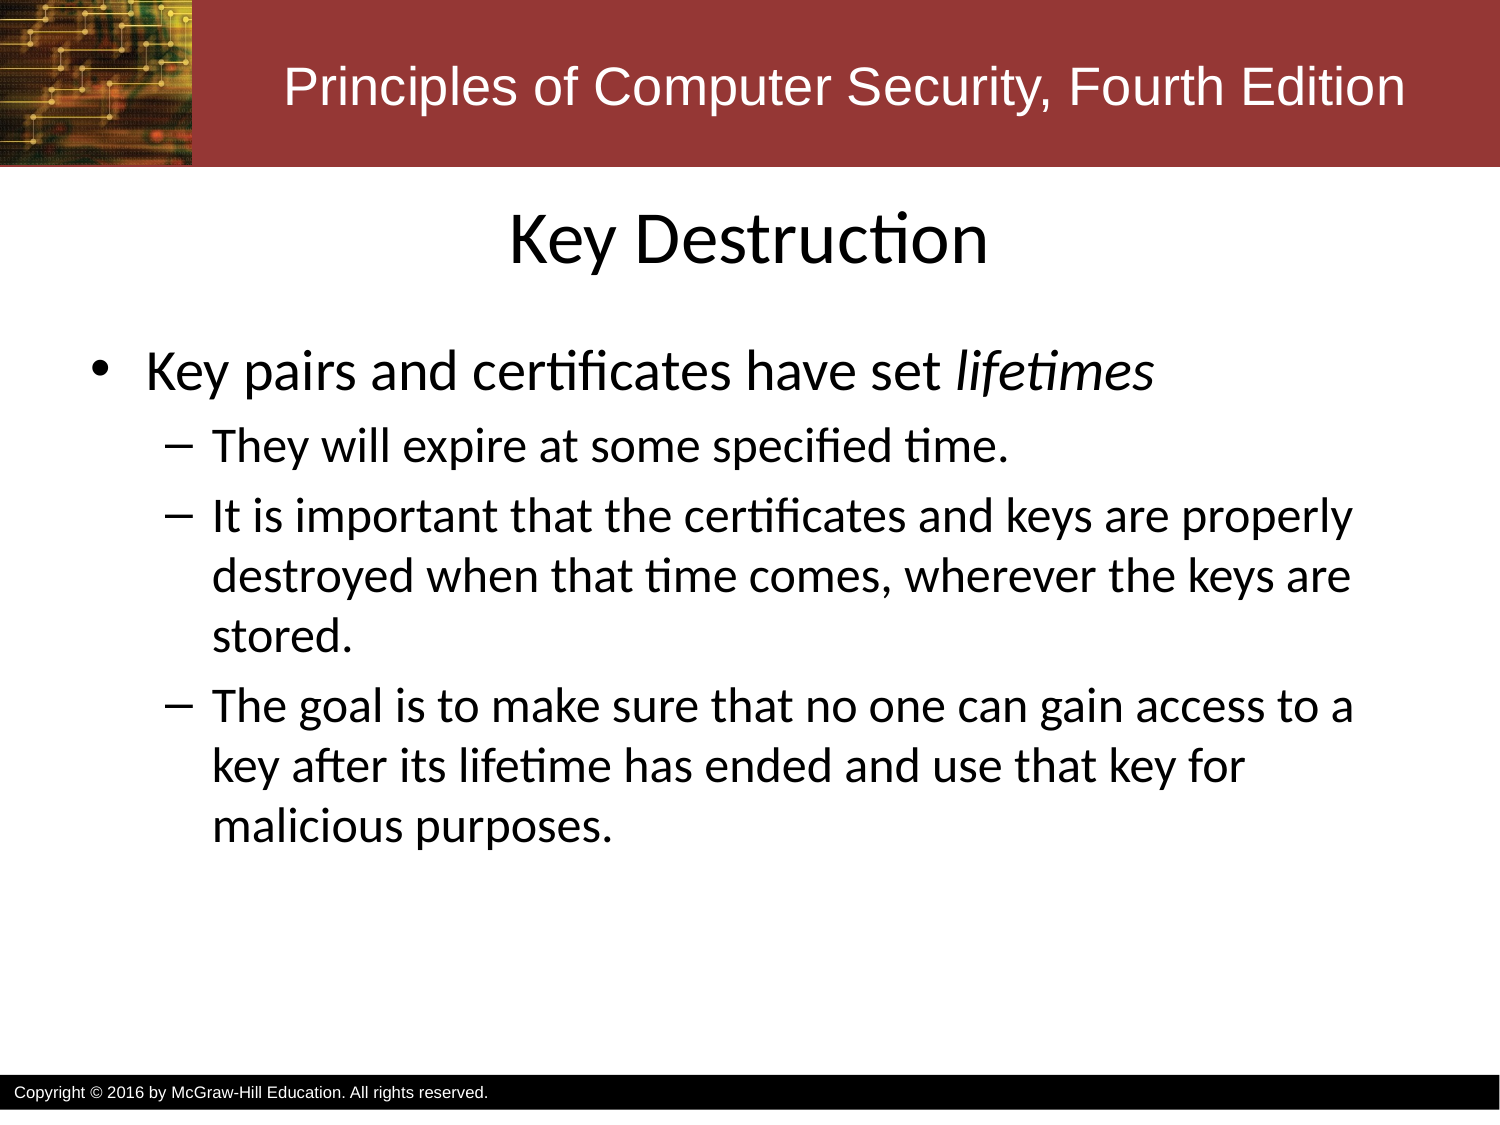

# Key Destruction
Key pairs and certificates have set lifetimes
They will expire at some specified time.
It is important that the certificates and keys are properly destroyed when that time comes, wherever the keys are stored.
The goal is to make sure that no one can gain access to a key after its lifetime has ended and use that key for malicious purposes.